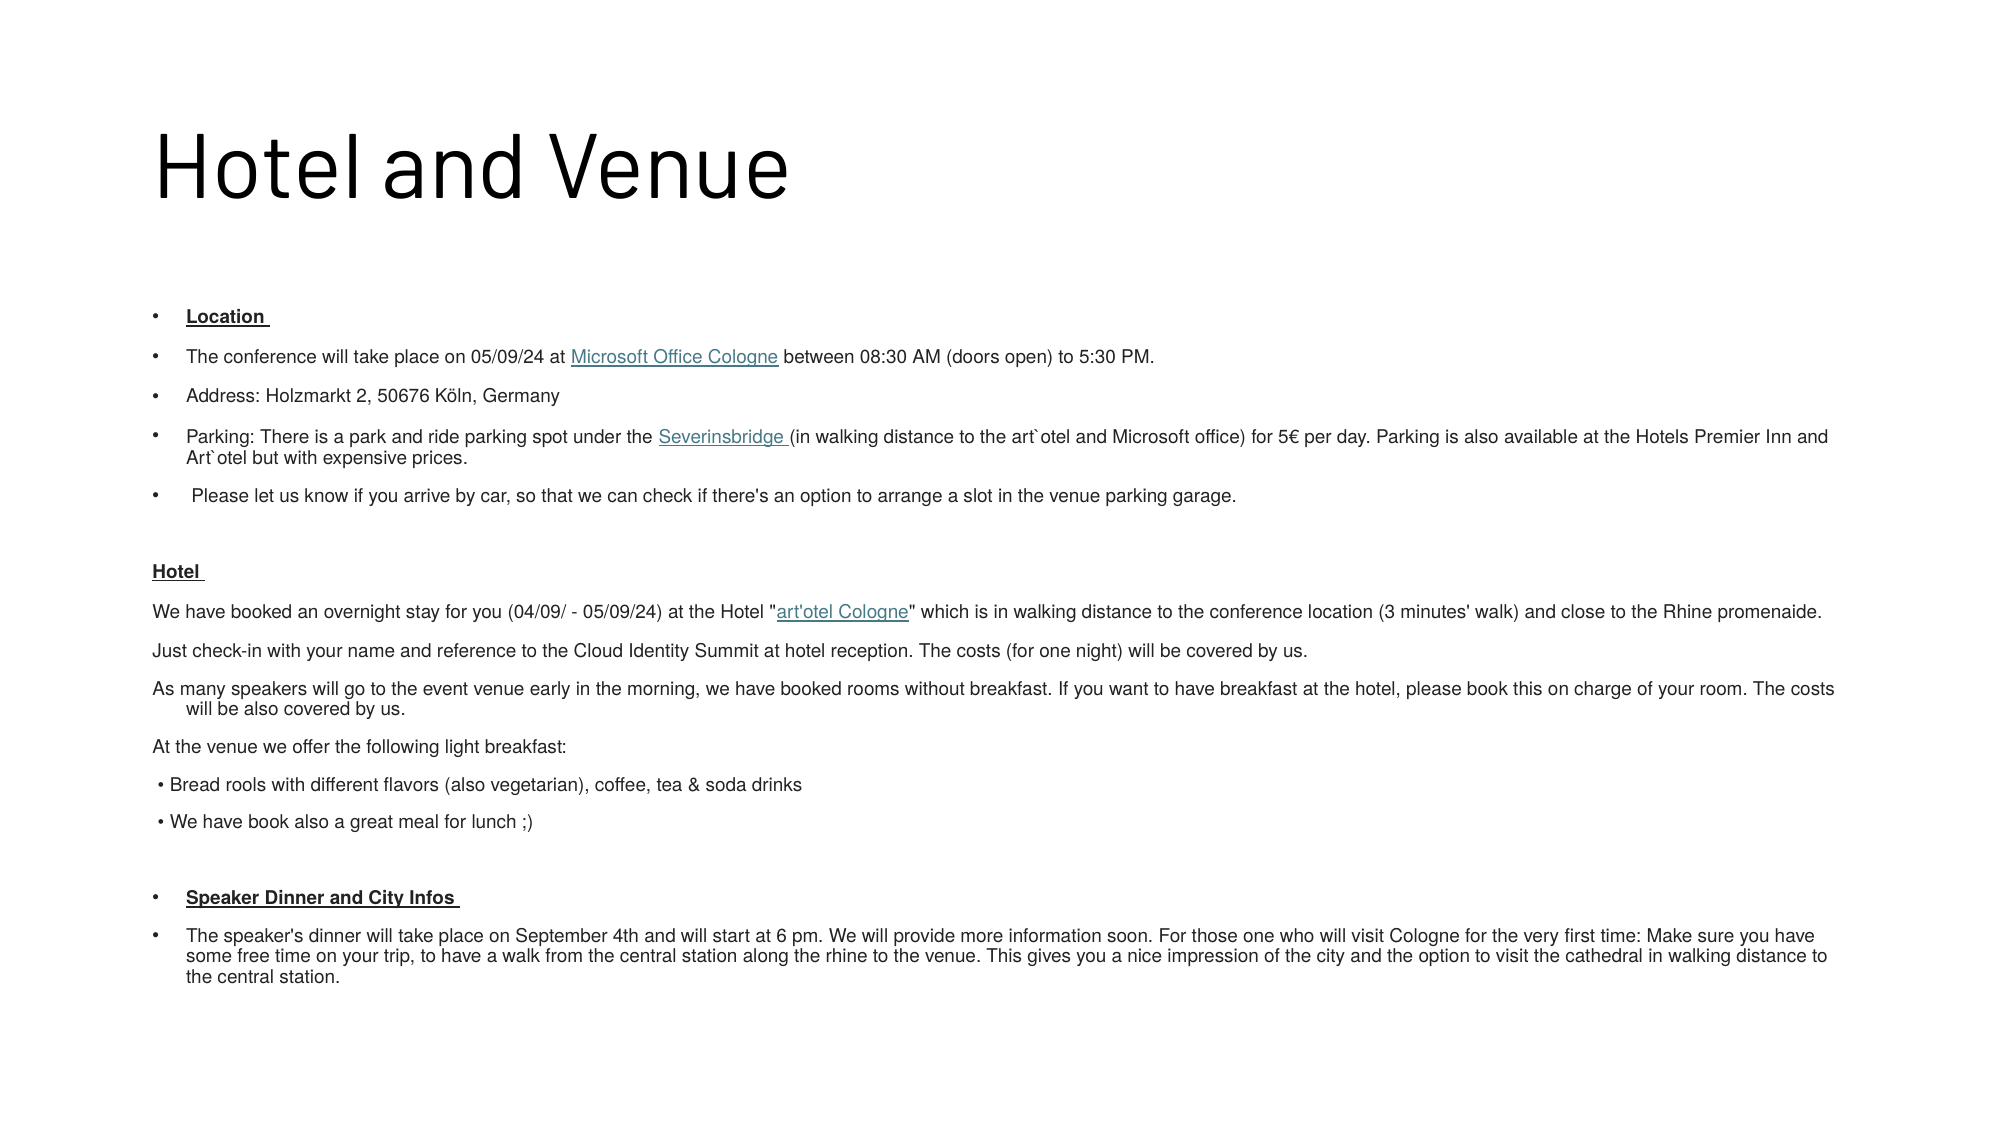

# Hotel and Venue
Location
The conference will take place on 05/09/24 at Microsoft Office Cologne between 08:30 AM (doors open) to 5:30 PM.
Address: Holzmarkt 2, 50676 Köln, Germany
Parking: There is a park and ride parking spot under the Severinsbridge (in walking distance to the art`otel and Microsoft office) for 5€ per day. Parking is also available at the Hotels Premier Inn and Art`otel but with expensive prices.
 Please let us know if you arrive by car, so that we can check if there's an option to arrange a slot in the venue parking garage.

Hotel
We have booked an overnight stay for you (04/09/ - 05/09/24) at the Hotel "art'otel Cologne" which is in walking distance to the conference location (3 minutes' walk) and close to the Rhine promenaide.
Just check-in with your name and reference to the Cloud Identity Summit at hotel reception. The costs (for one night) will be covered by us.
As many speakers will go to the event venue early in the morning, we have booked rooms without breakfast. If you want to have breakfast at the hotel, please book this on charge of your room. The costs will be also covered by us.
At the venue we offer the following light breakfast:
 • Bread rools with different flavors (also vegetarian), coffee, tea & soda drinks
 • We have book also a great meal for lunch ;)

Speaker Dinner and City Infos
The speaker's dinner will take place on September 4th and will start at 6 pm. We will provide more information soon. For those one who will visit Cologne for the very first time: Make sure you have some free time on your trip, to have a walk from the central station along the rhine to the venue. This gives you a nice impression of the city and the option to visit the cathedral in walking distance to the central station.